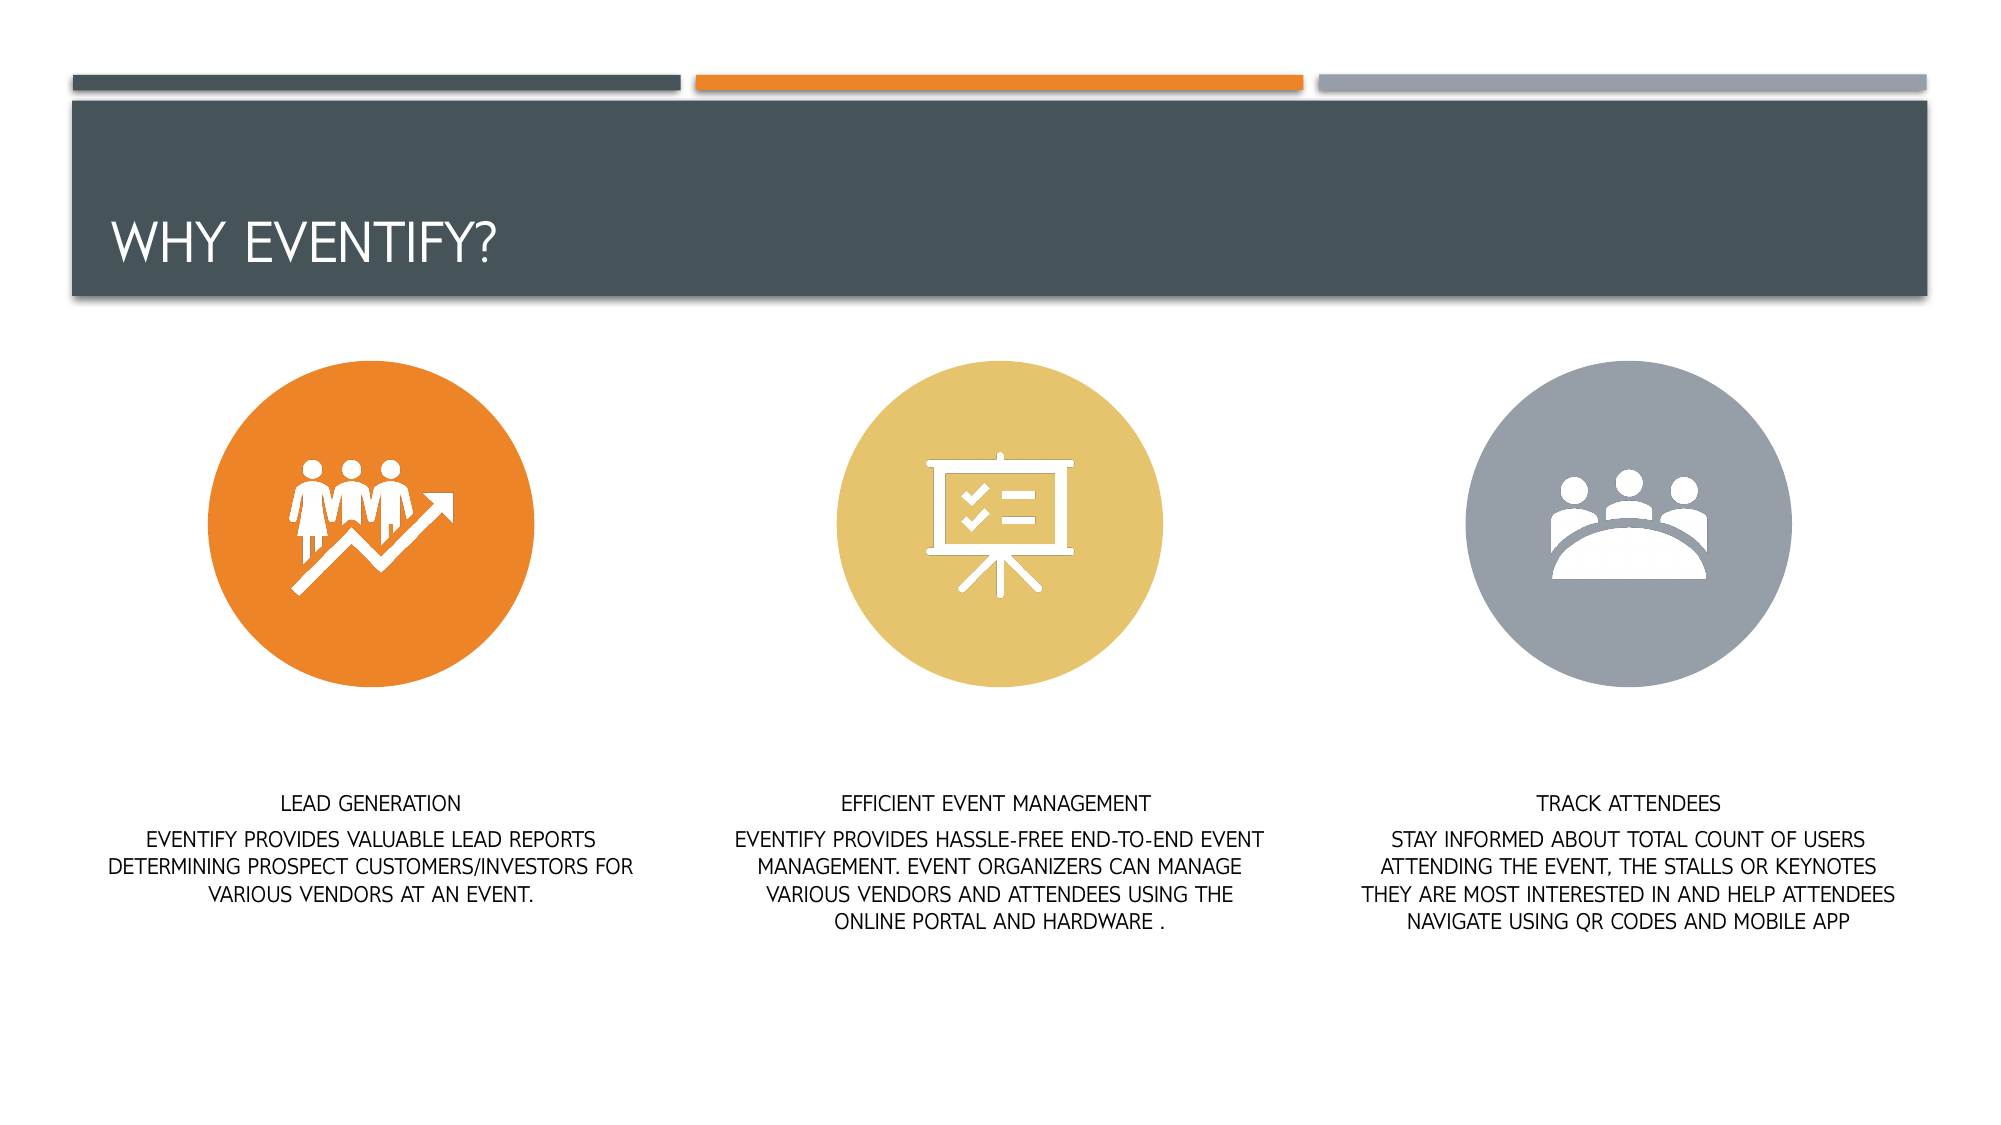

# Why Eventify?
Lead generation
Eventify provides Valuable lead reports determining prospect customers/investors for various vendors at an event.
efficient event management
Eventify provides hassle-free end-to-end event management. Event organizers can manage various vendors and attendees using the online portal and hardware .
Track attendees
STAY INFORMED ABOUT TOTAL COUNT OF USERS ATTENDING THE EVENT, THE STALLS OR KEYNOTES THEY ARE MOST INTERESTED IN AND HELP ATTENDEES NAVIGATE USING QR CODES AND MOBILE APP